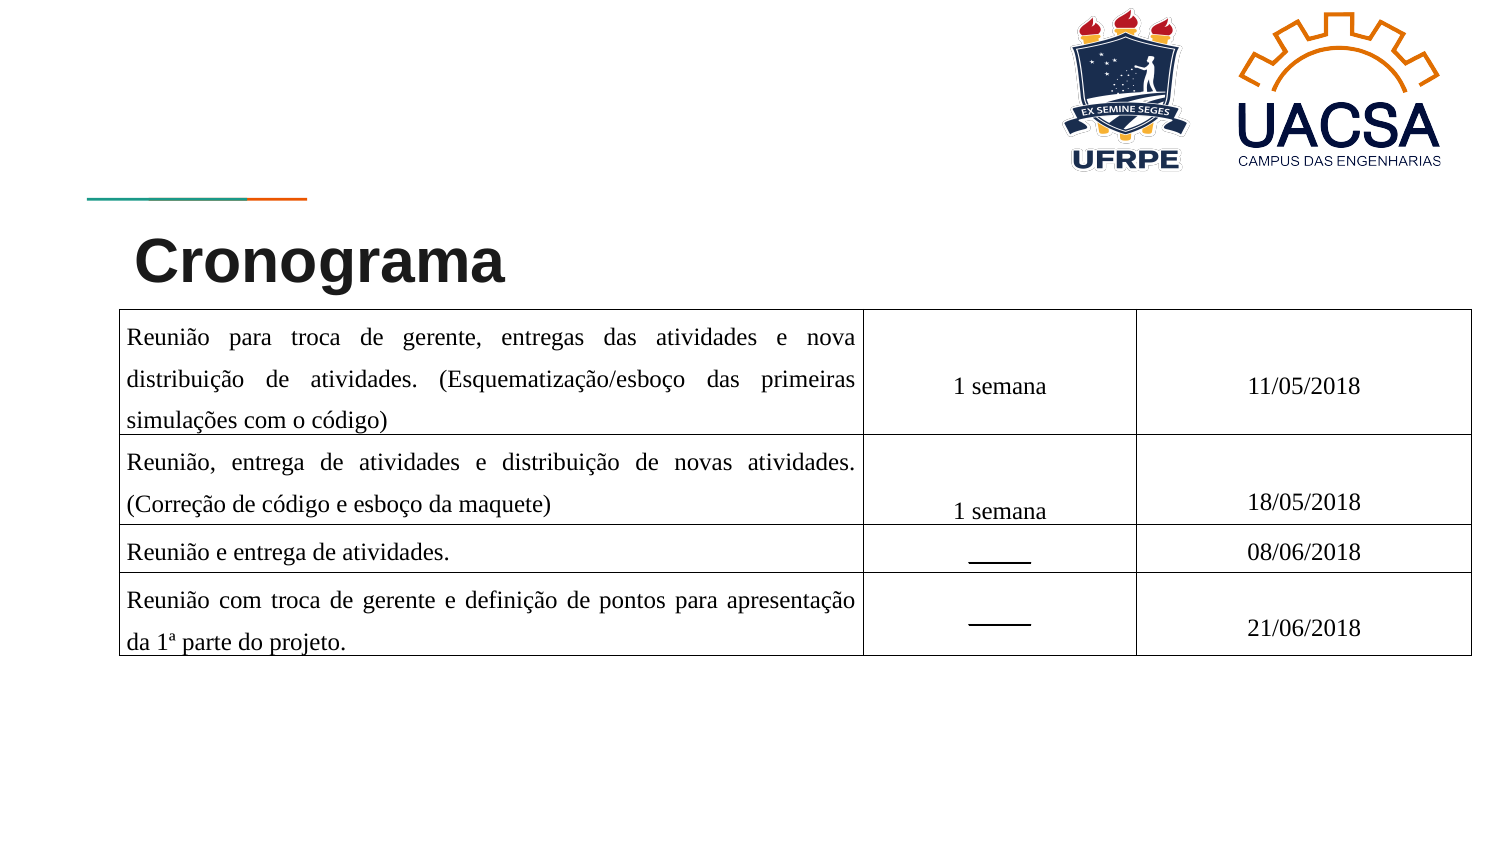

# Cronograma
| Reunião para troca de gerente, entregas das atividades e nova distribuição de atividades. (Esquematização/esboço das primeiras simulações com o código) | 1 semana | 11/05/2018 |
| --- | --- | --- |
| Reunião, entrega de atividades e distribuição de novas atividades. (Correção de código e esboço da maquete) | 1 semana | 18/05/2018 |
| Reunião e entrega de atividades. | \_\_\_\_\_ | 08/06/2018 |
| Reunião com troca de gerente e definição de pontos para apresentação da 1ª parte do projeto. | \_\_\_\_\_ | 21/06/2018 |